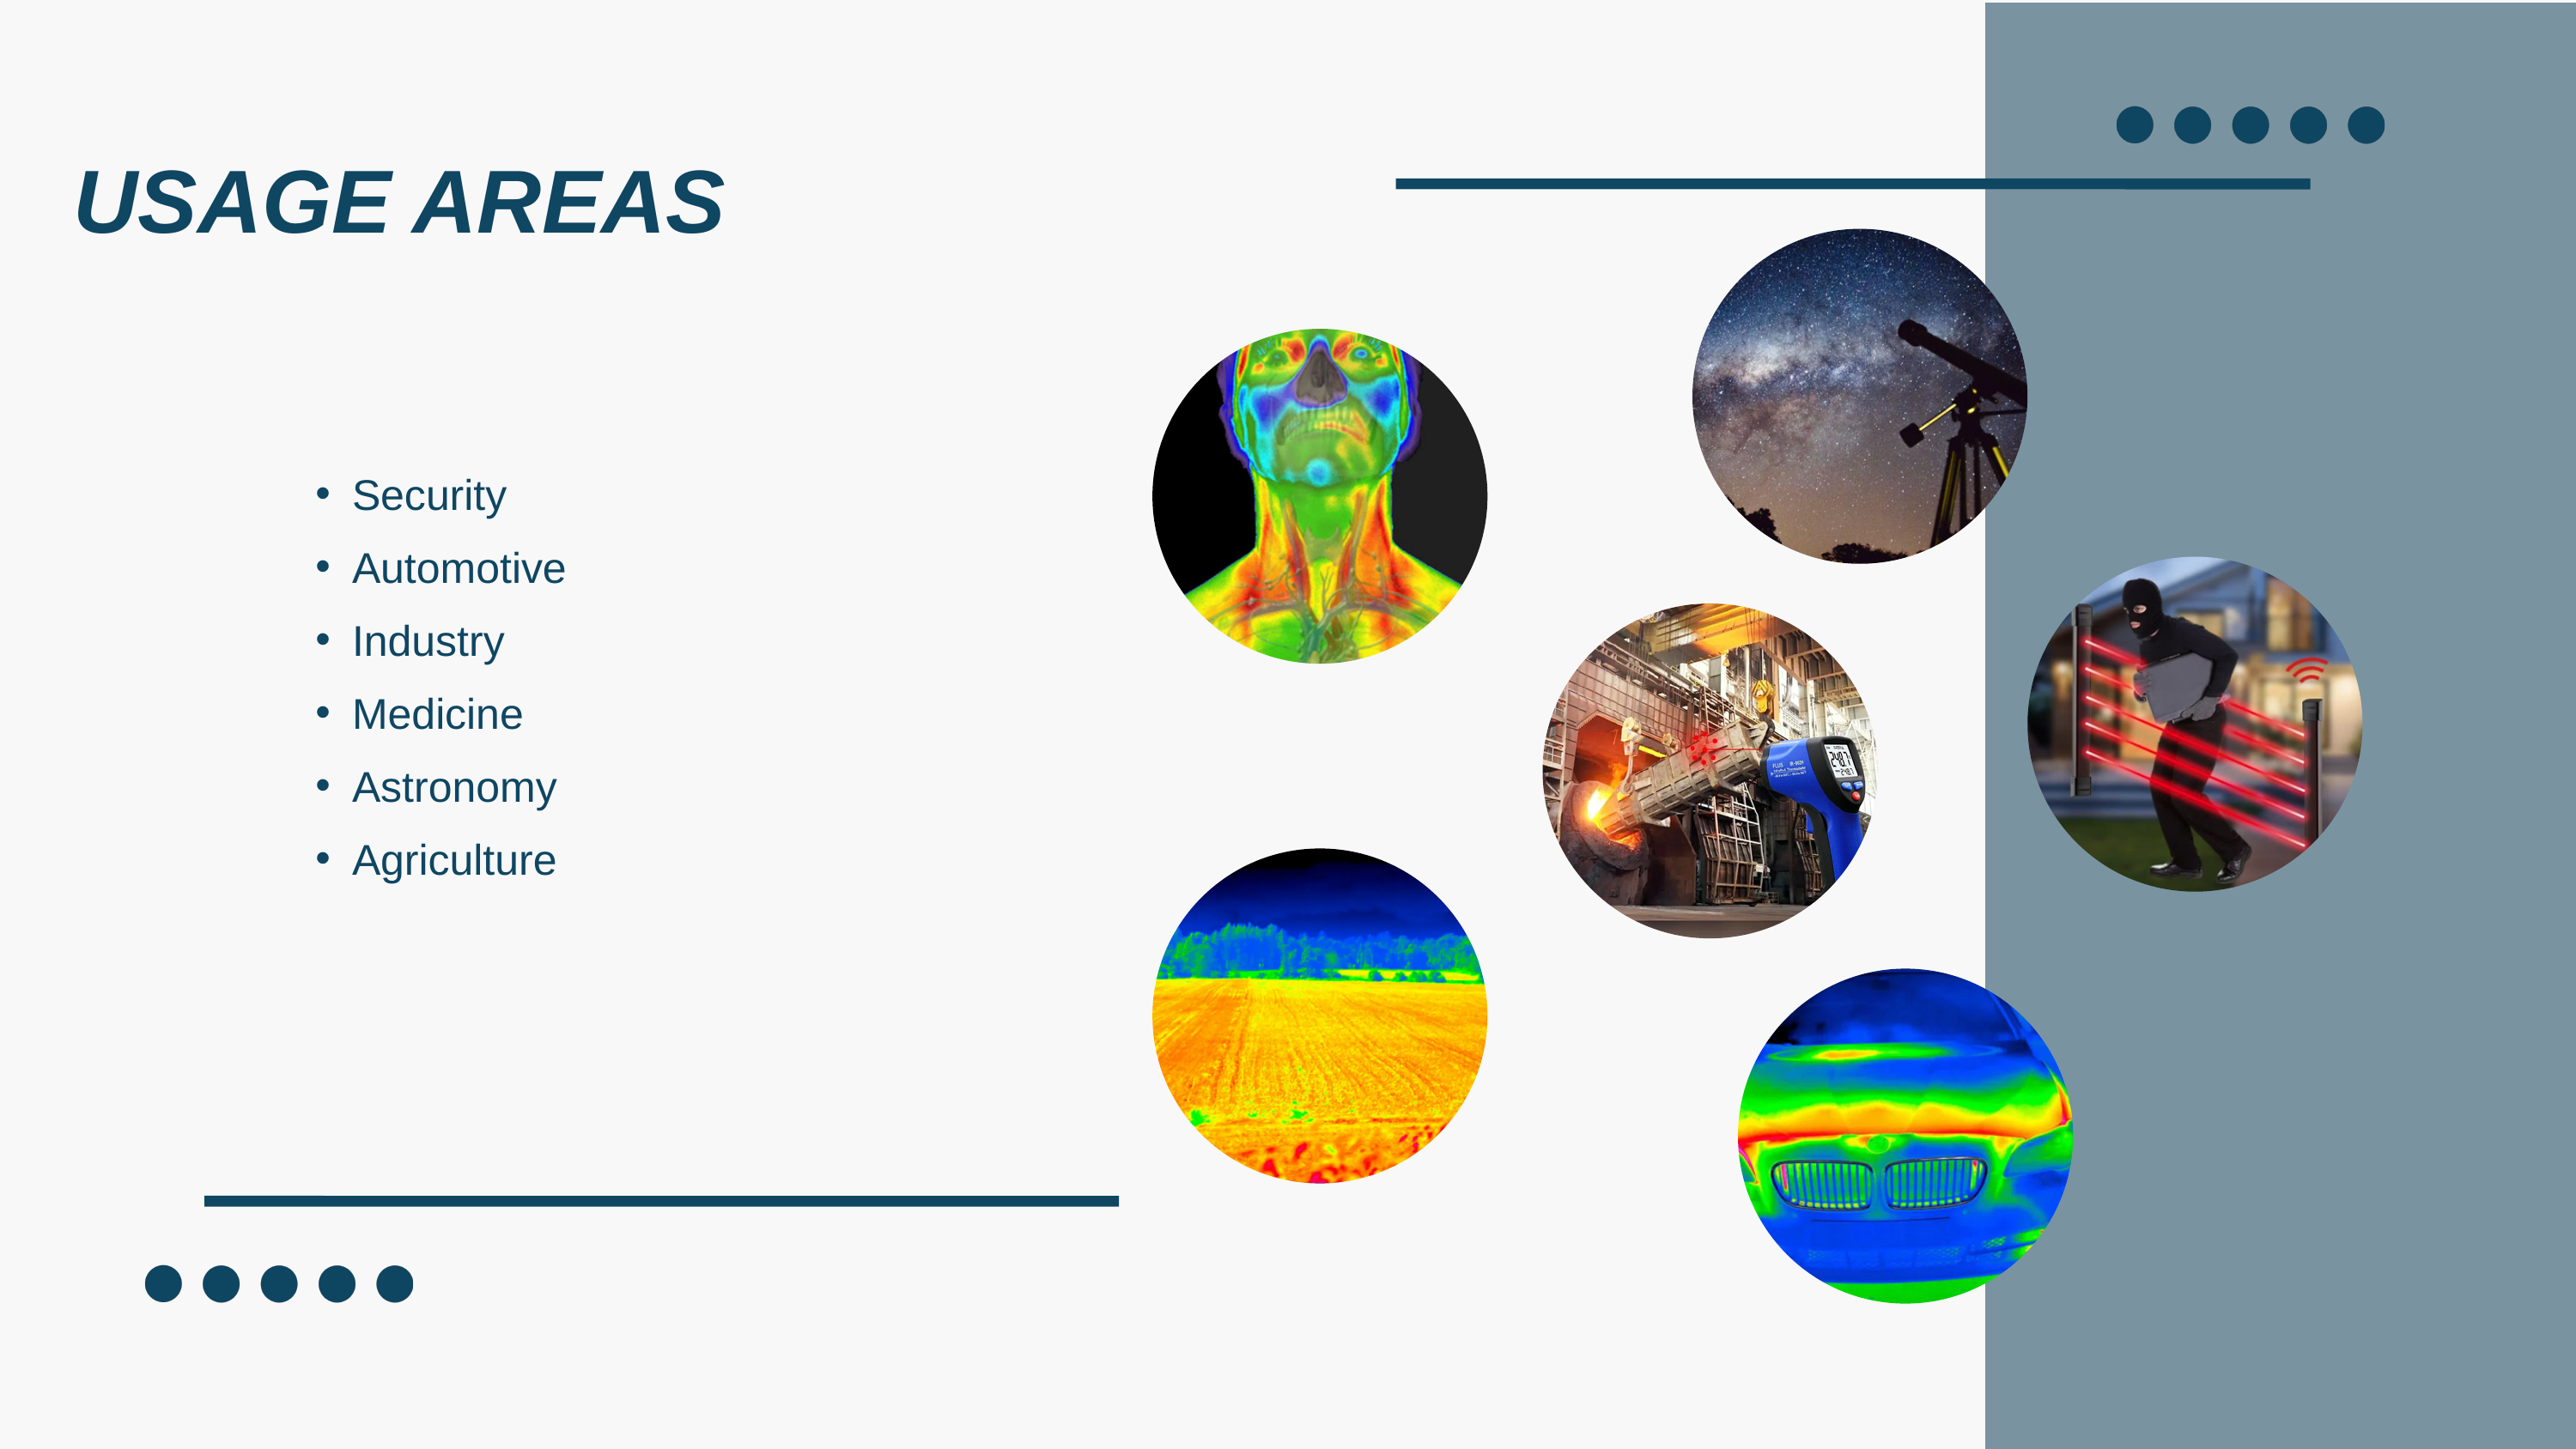

USAGE AREAS

Security
Automotive
Industry
Medicine
Astronomy
Agriculture